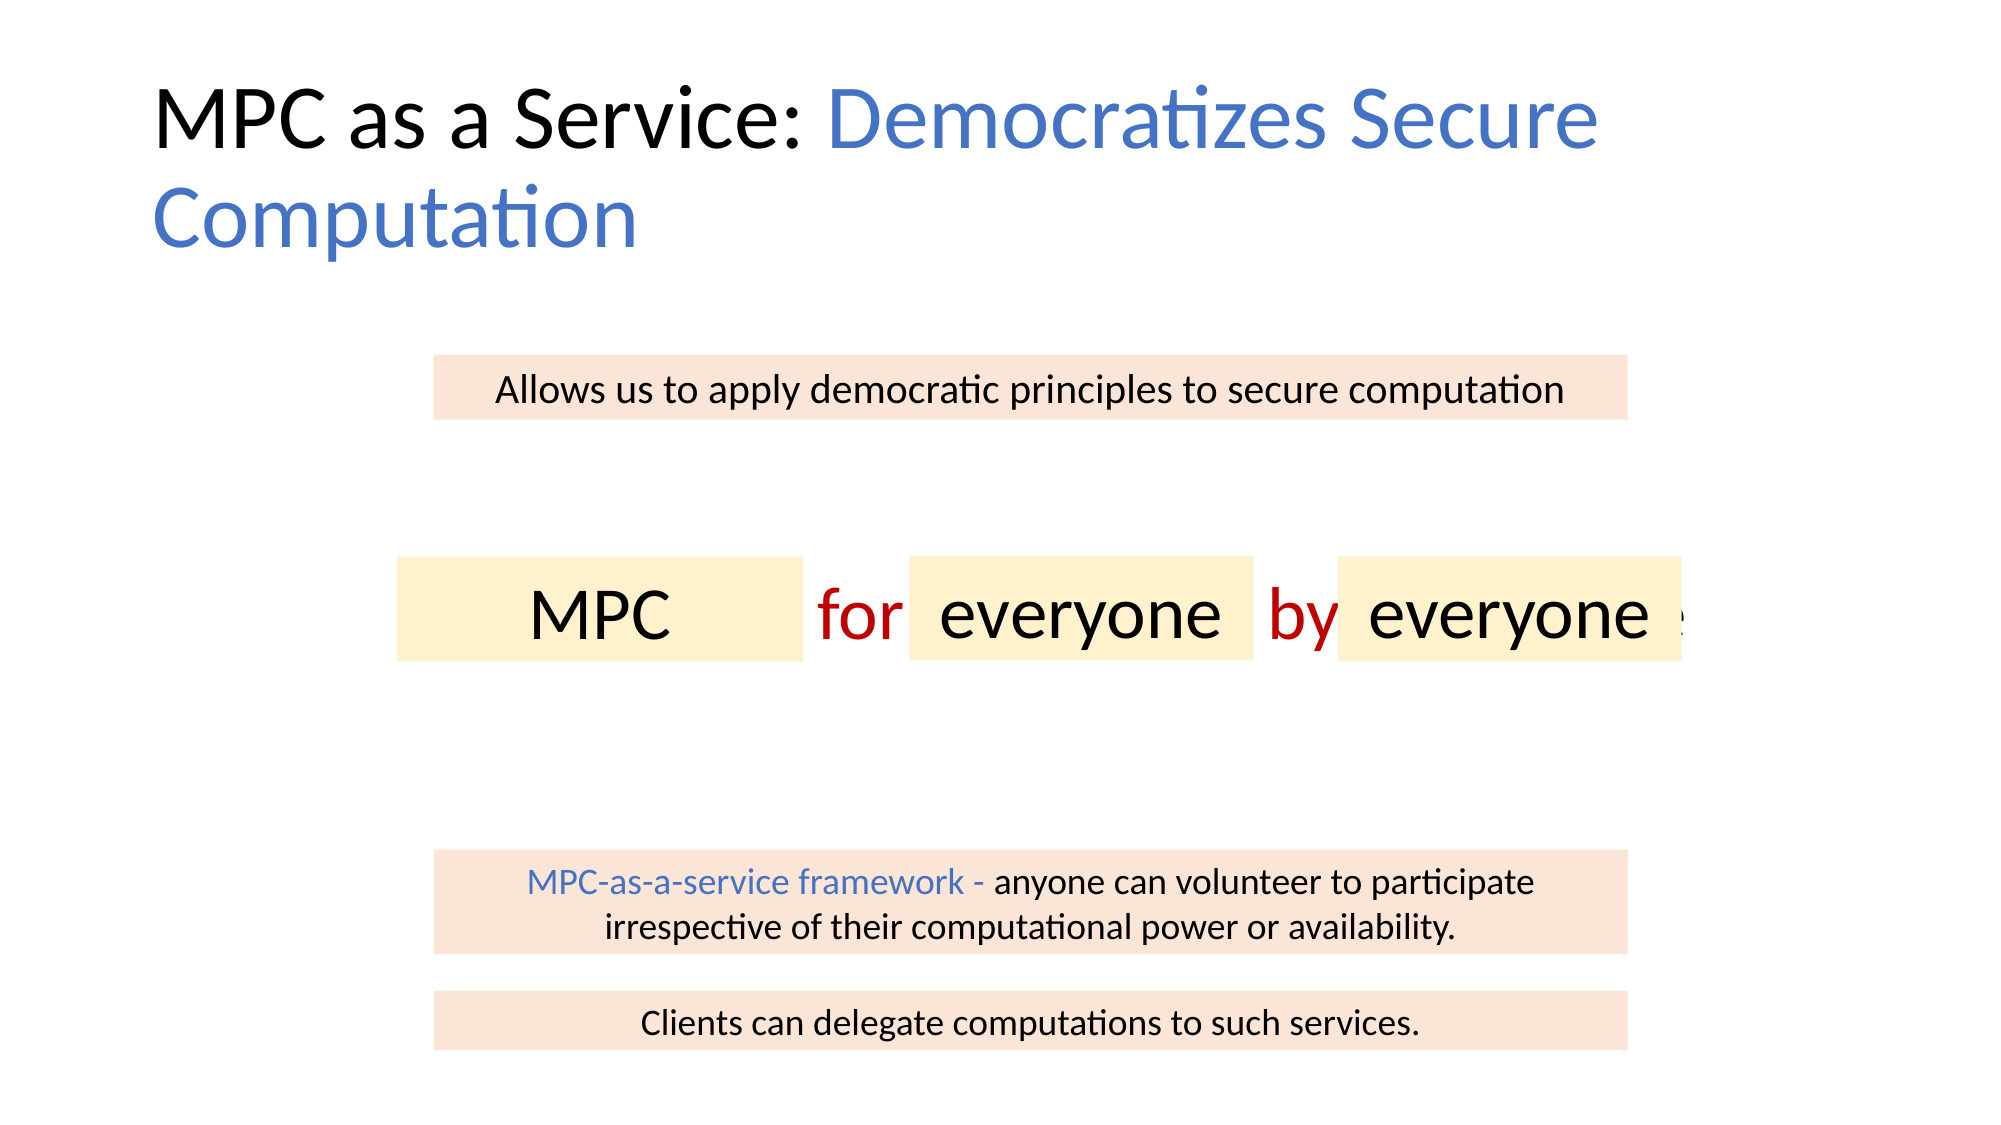

# MPC as a Service: Democratizes Secure Computation
Allows us to apply democratic principles to secure computation
everyone
everyone
MPC
Government for the people by the people
MPC-as-a-service framework - anyone can volunteer to participate irrespective of their computational power or availability.
Clients can delegate computations to such services.